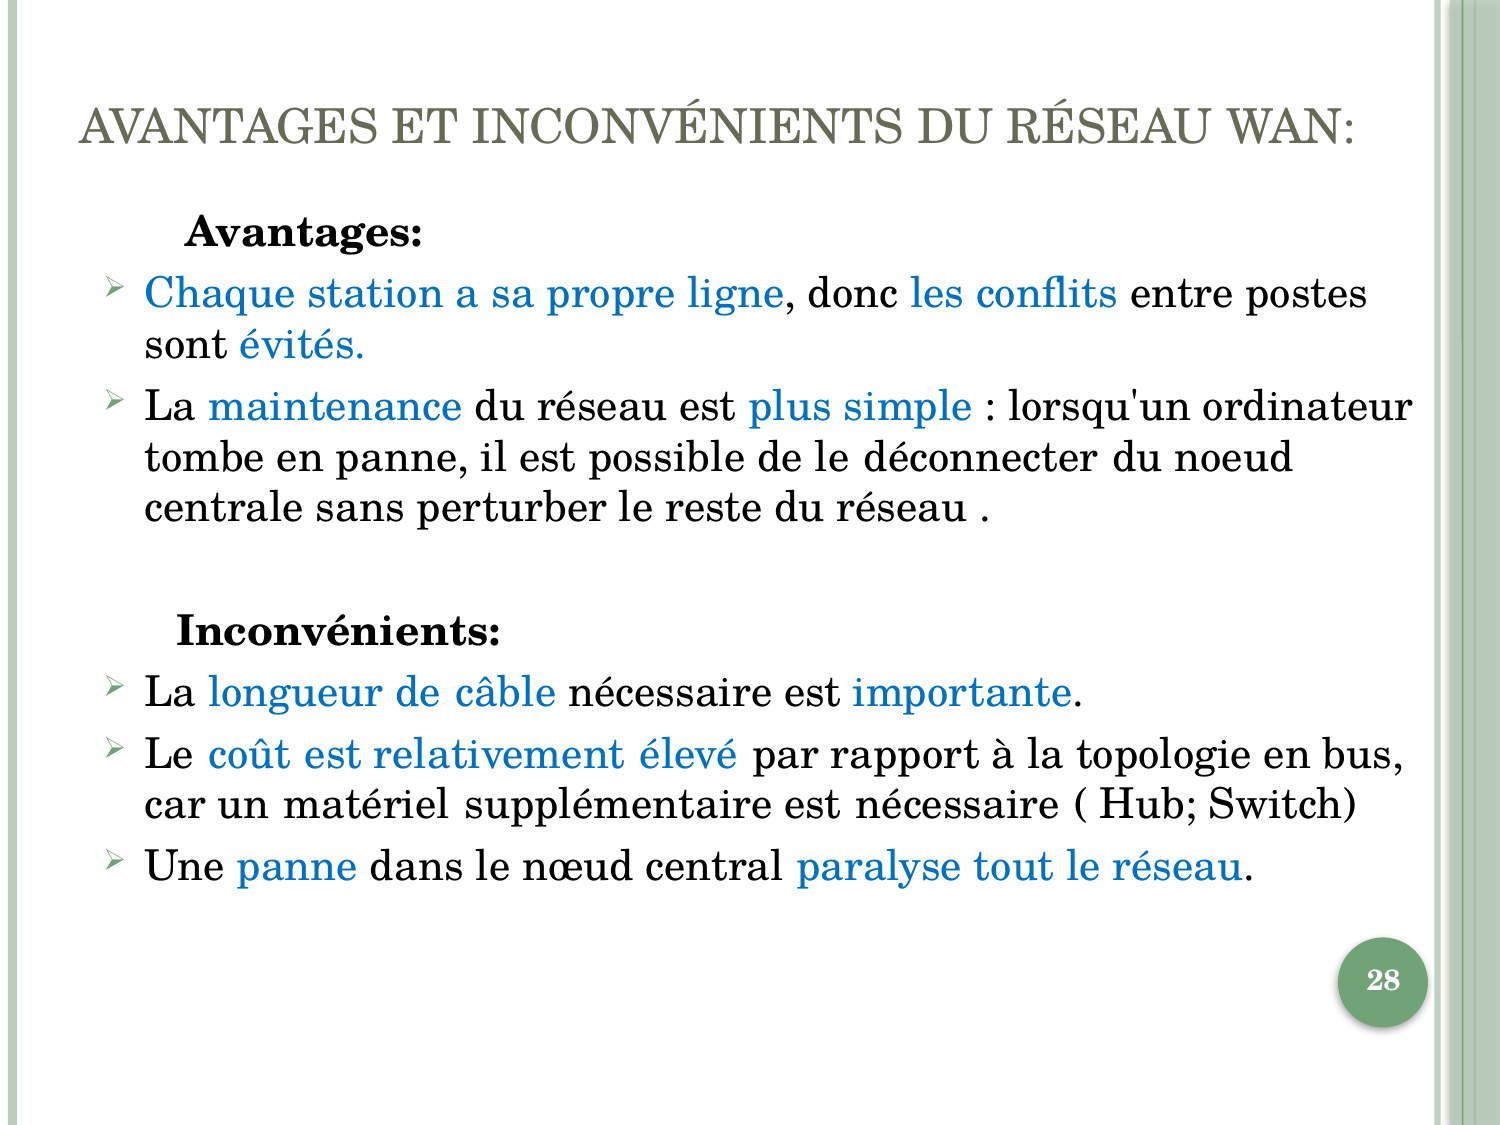

# Avantages et inconvénients du réseau WAN:
       Avantages:
Chaque station a sa propre ligne, donc les conflits entre postes sont évités.
La maintenance du réseau est plus simple : lorsqu'un ordinateur tombe en panne, il est possible de le déconnecter du noeud centrale sans perturber le reste du réseau .

      Inconvénients:
La longueur de câble nécessaire est importante.
Le coût est relativement élevé par rapport à la topologie en bus, car un matériel supplémentaire est nécessaire ( Hub; Switch)
Une panne dans le nœud central paralyse tout le réseau.
28